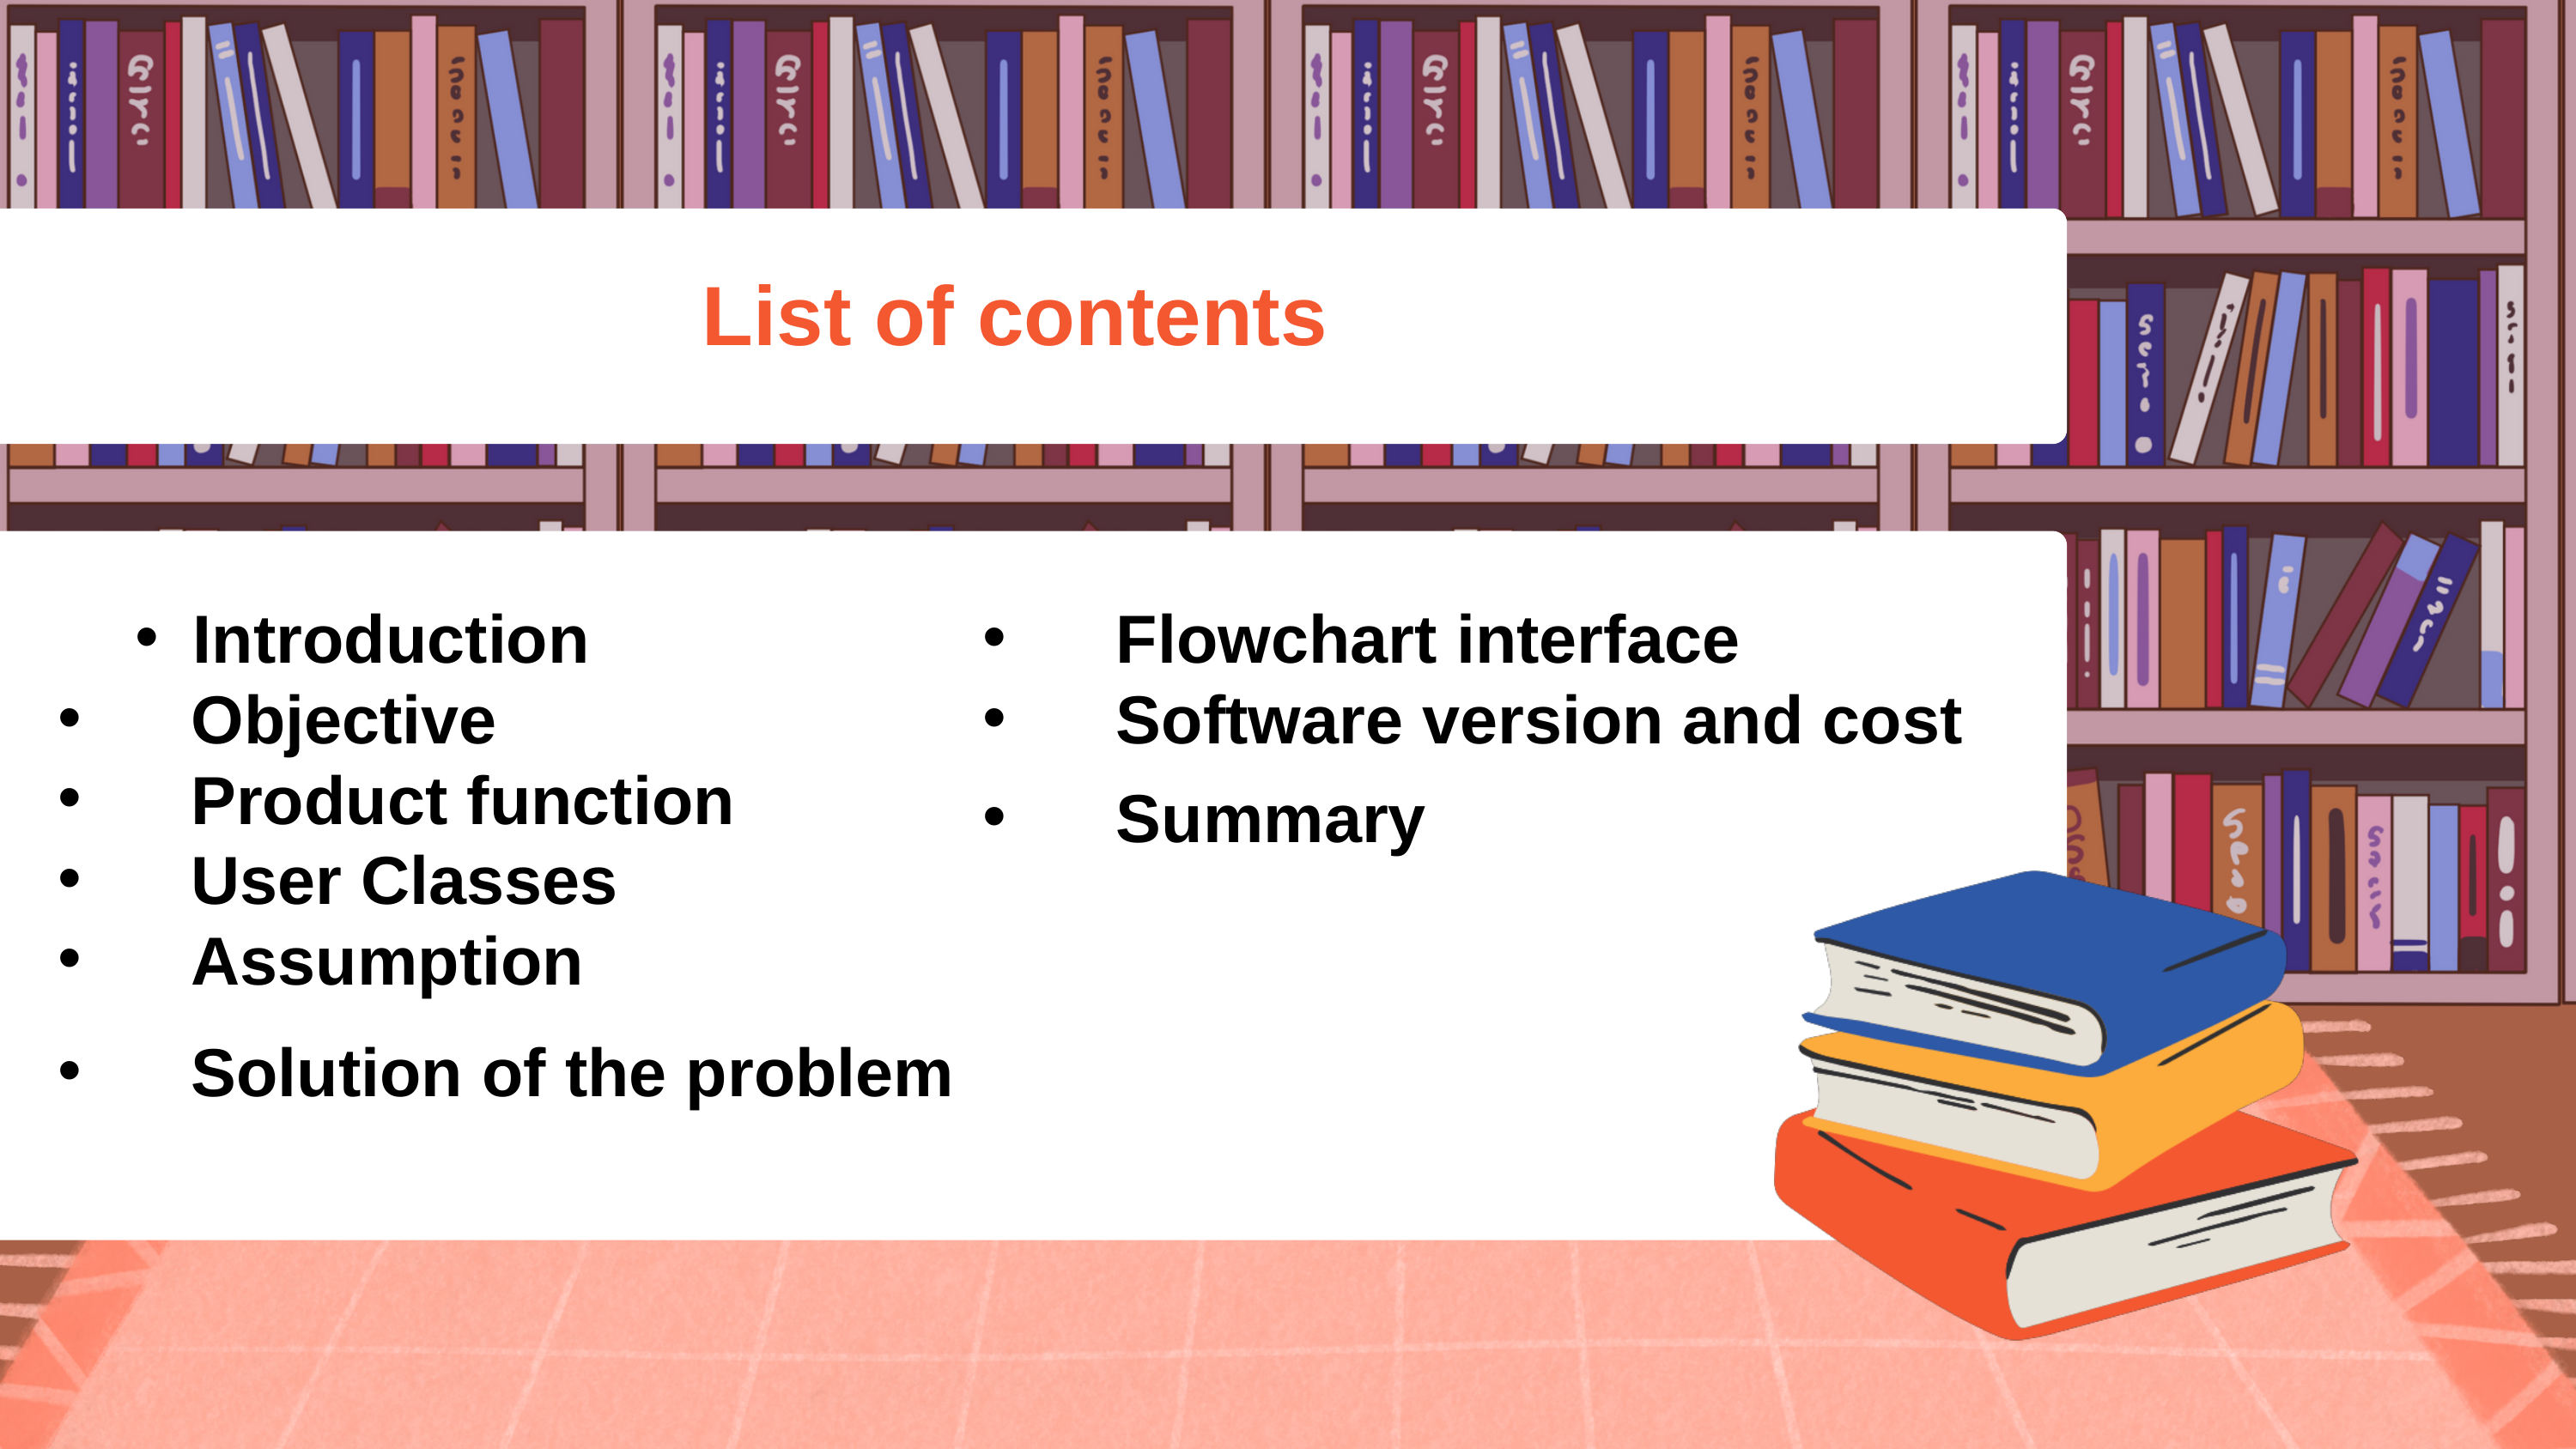

List of contents

Introduction
    Flowchart interface
    Objective
    Software version and cost
    Product function
    Summary
    User Classes

    Assumption
    Solution of the problem